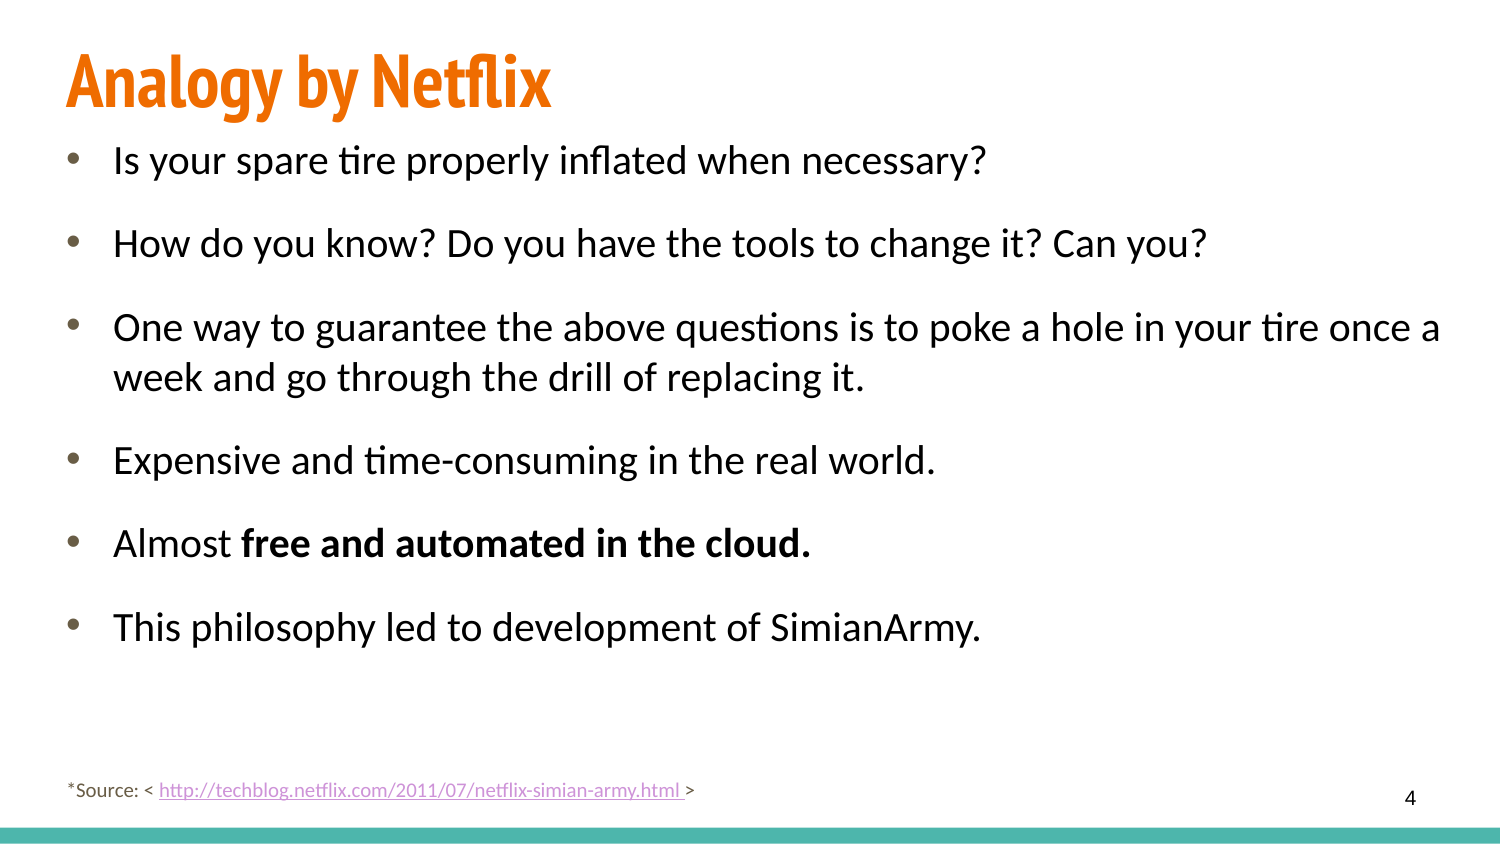

Analogy by Netflix
Is your spare tire properly inflated when necessary?
How do you know? Do you have the tools to change it? Can you?
One way to guarantee the above questions is to poke a hole in your tire once a week and go through the drill of replacing it.
Expensive and time-consuming in the real world.
Almost free and automated in the cloud.
This philosophy led to development of SimianArmy.
*Source: < http://techblog.netflix.com/2011/07/netflix-simian-army.html >
4